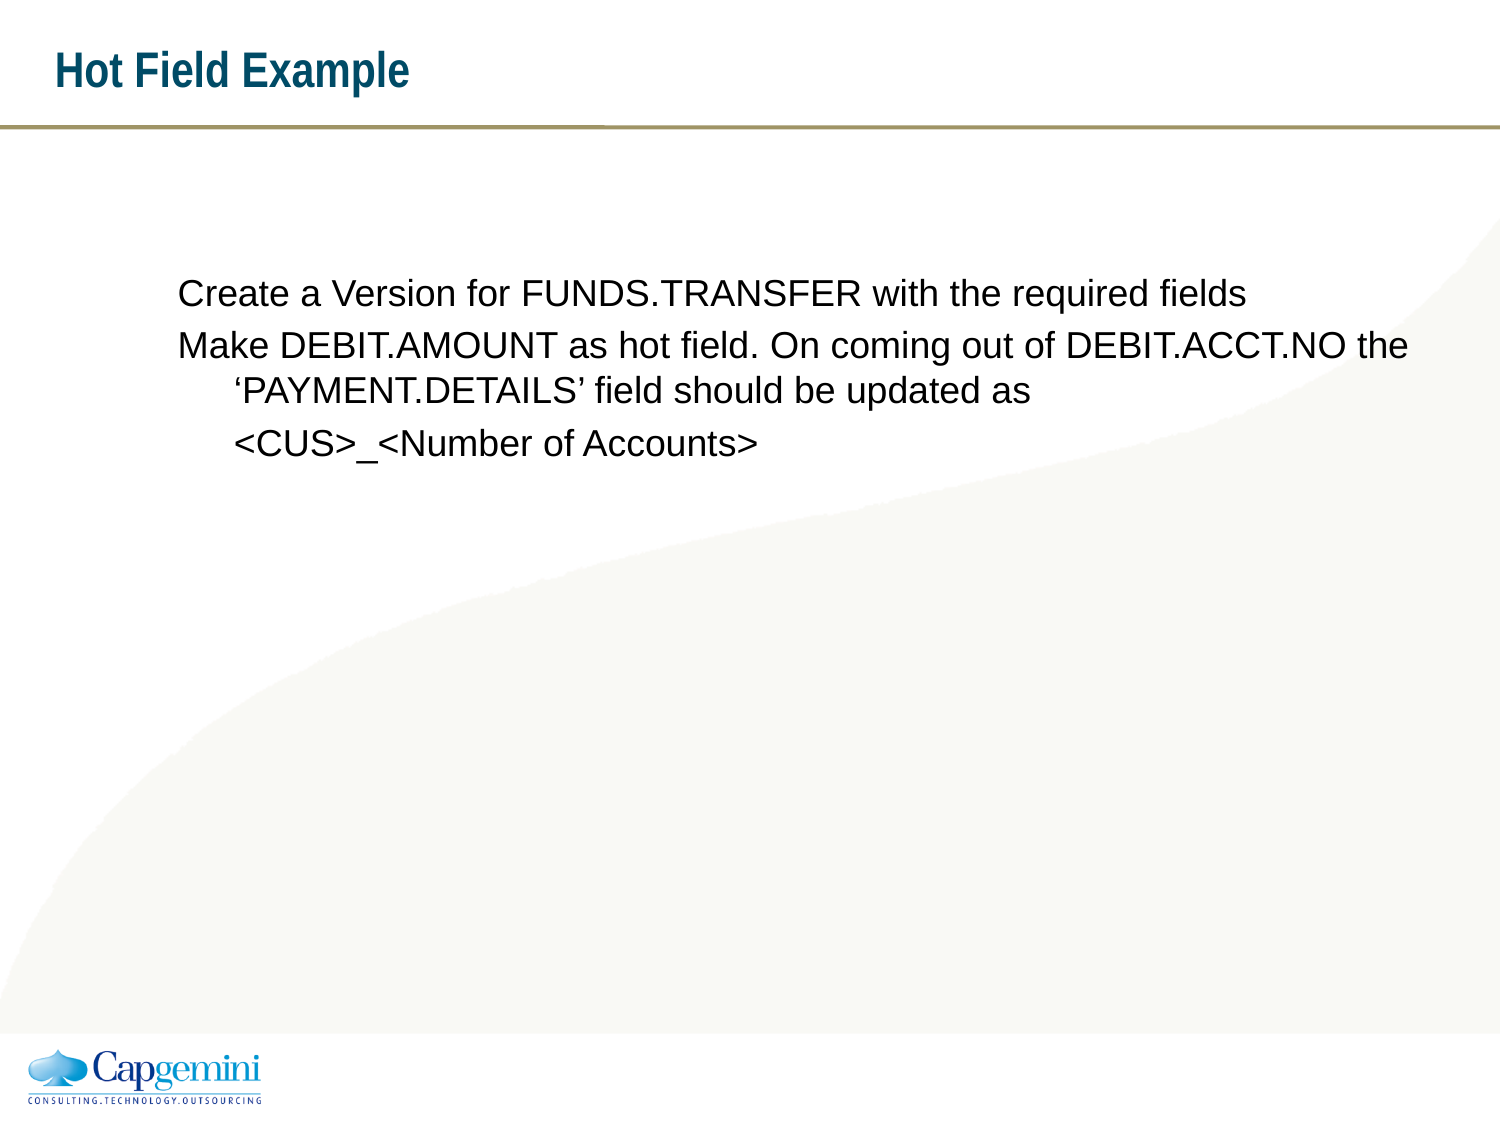

# Hot Field Example
Create a Version for FUNDS.TRANSFER with the required fields
Make DEBIT.AMOUNT as hot field. On coming out of DEBIT.ACCT.NO the ‘PAYMENT.DETAILS’ field should be updated as
	<CUS>_<Number of Accounts>